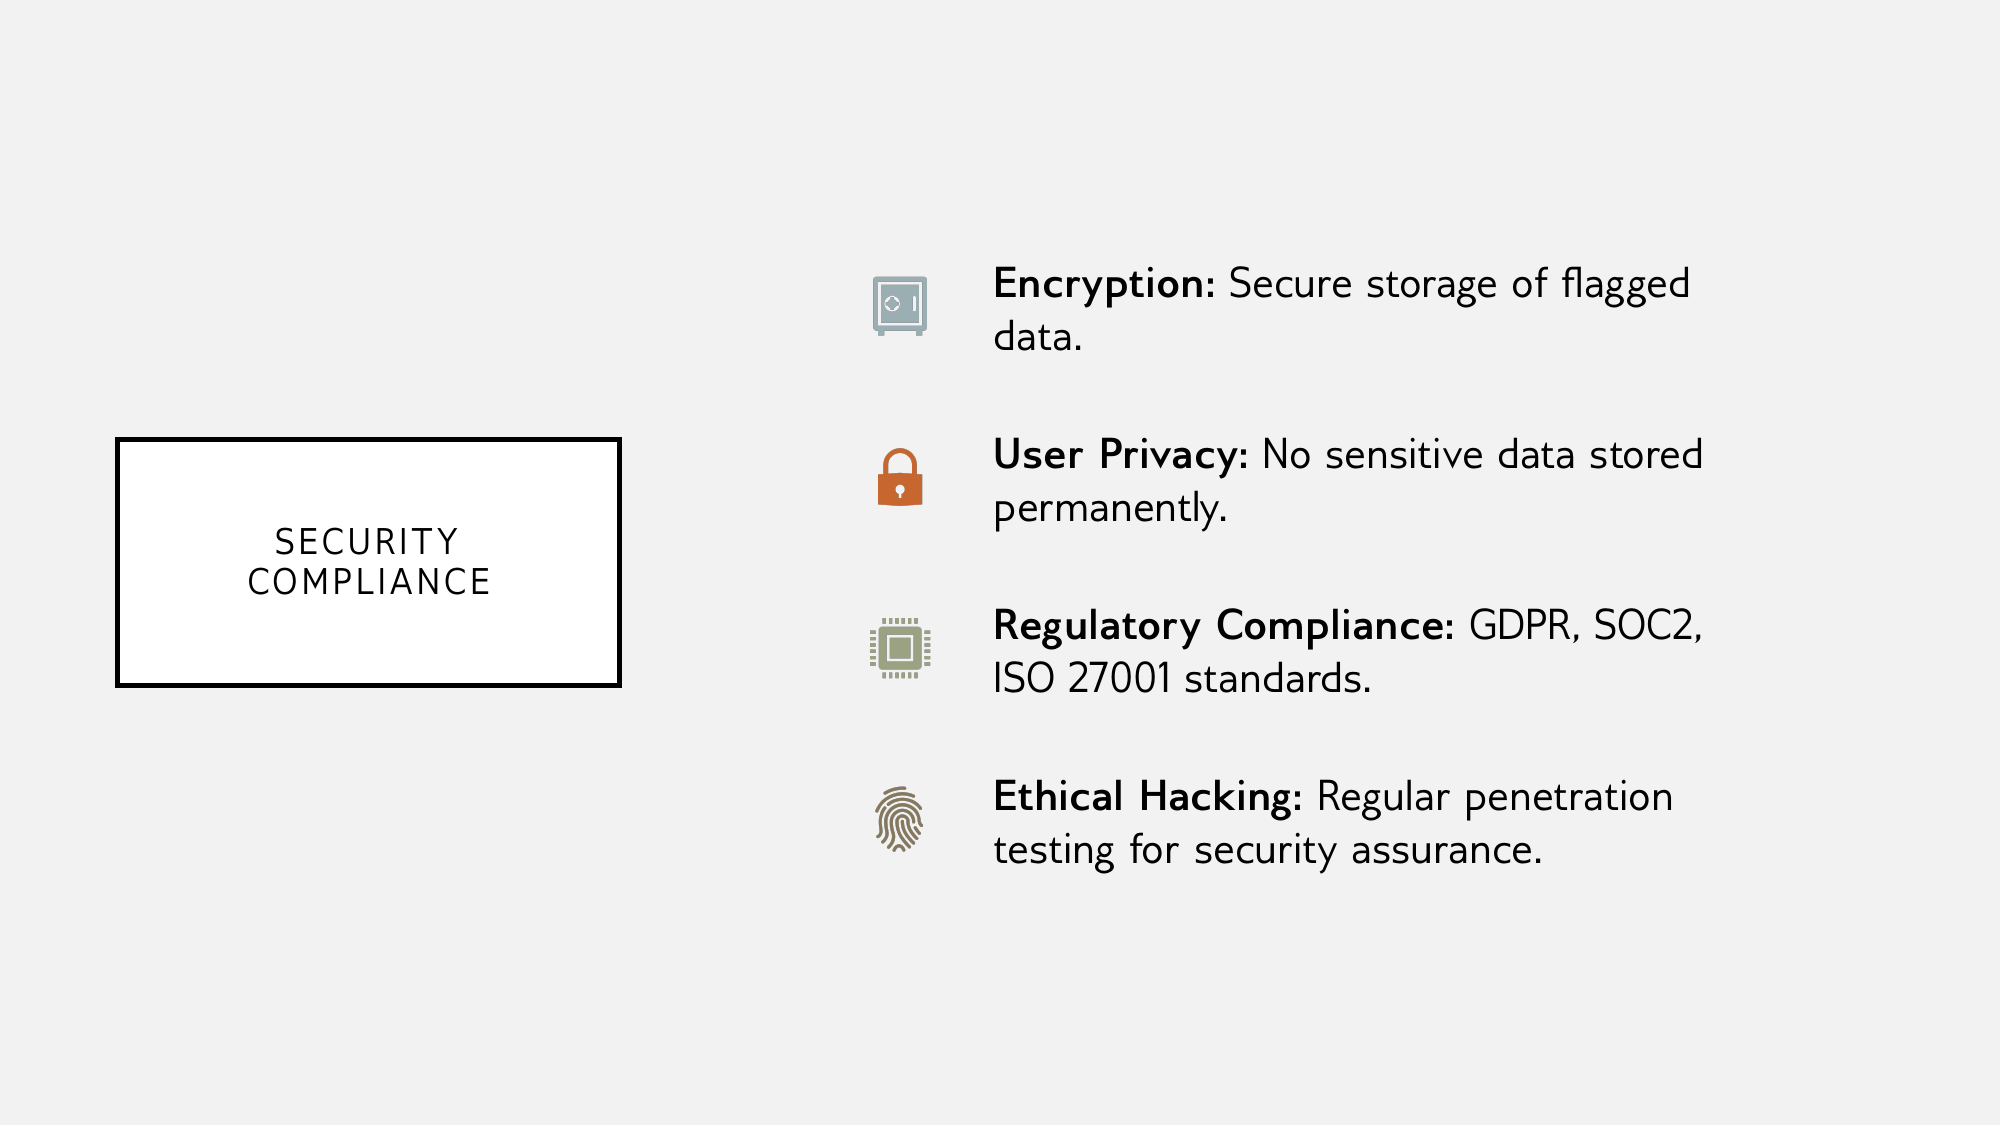

Encryption: Secure storage of flagged data.
User Privacy: No sensitive data stored permanently.
Regulatory Compliance: GDPR, SOC2, ISO 27001 standards.
Ethical Hacking: Regular penetration testing for security assurance.
# SECURITY COMPLIANCE